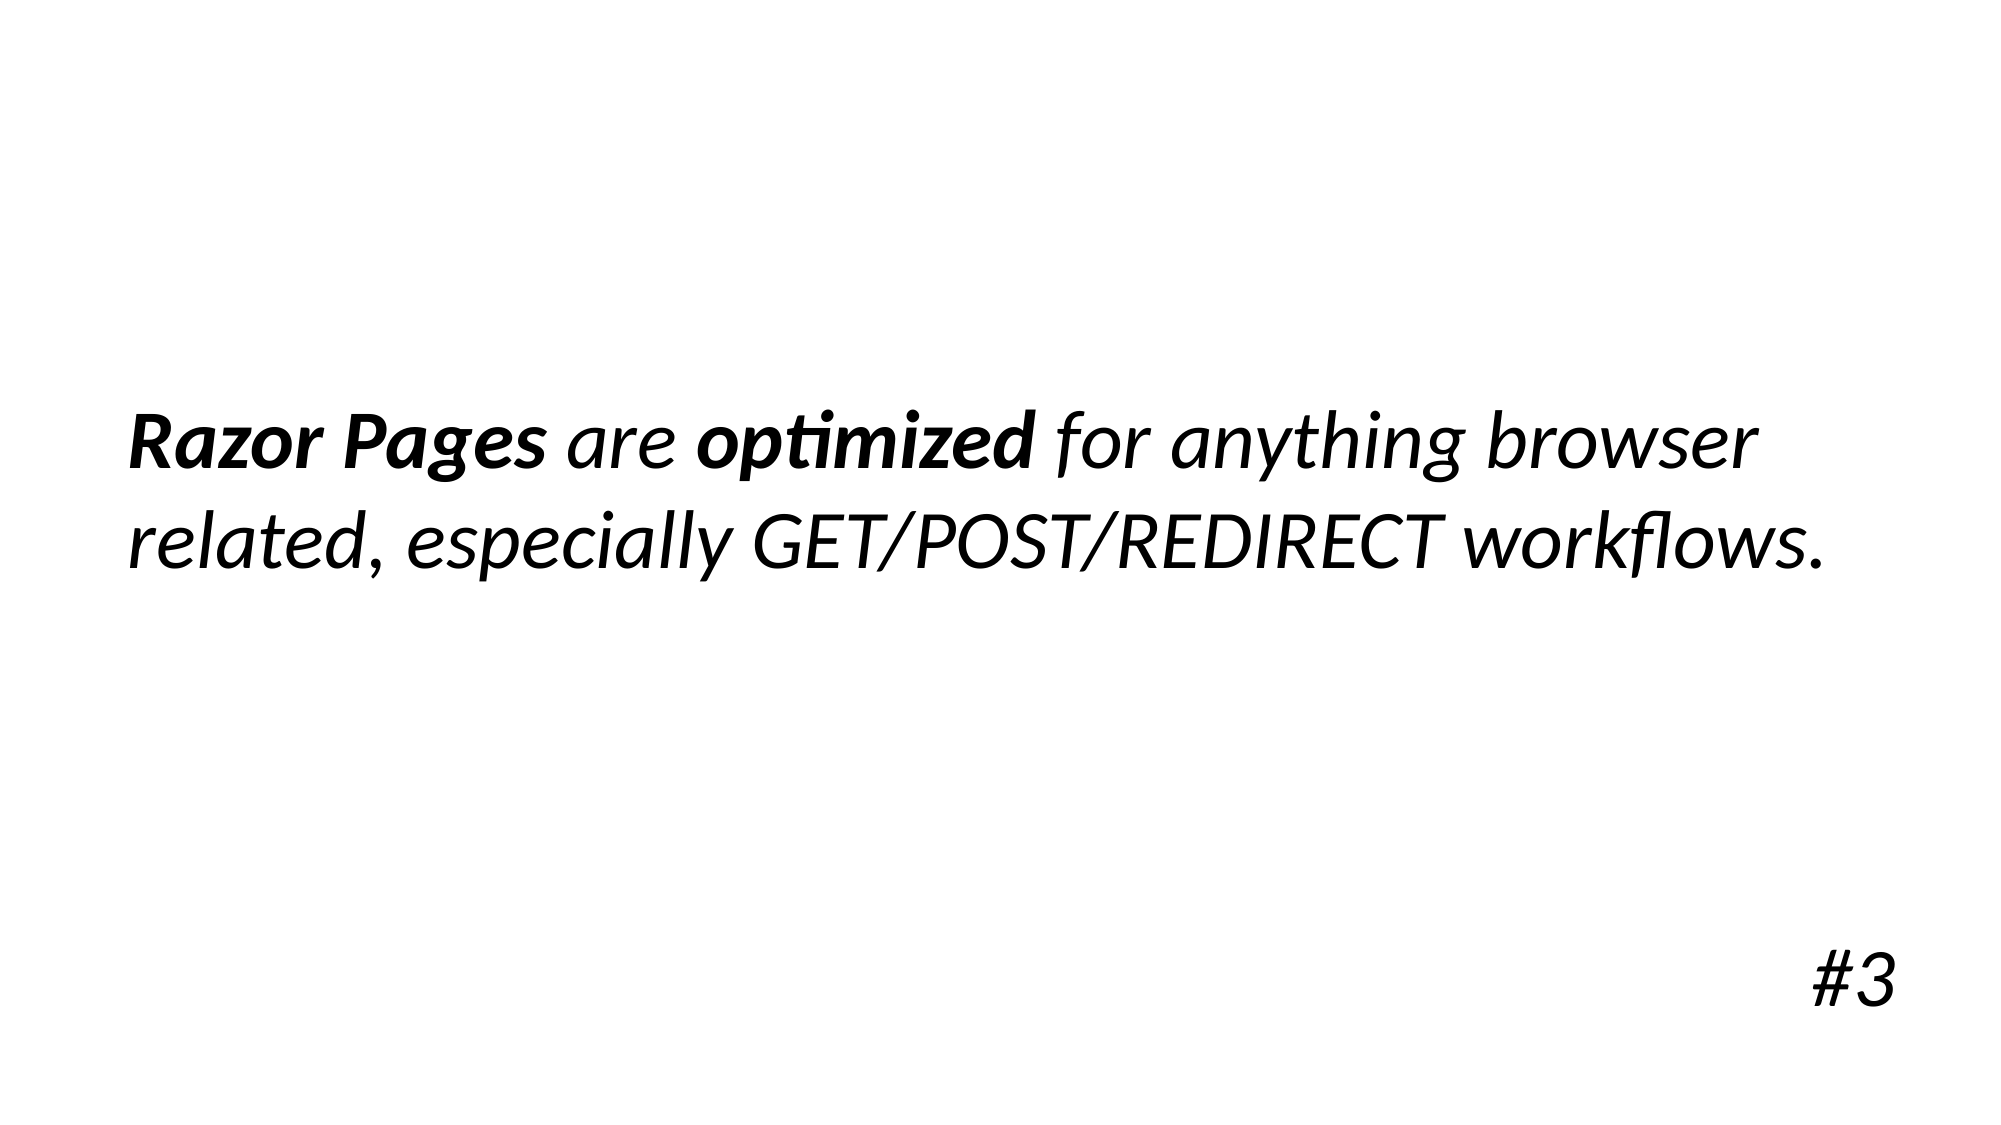

Razor Pages are optimized for anything browser related, especially GET/POST/REDIRECT workflows.
#3